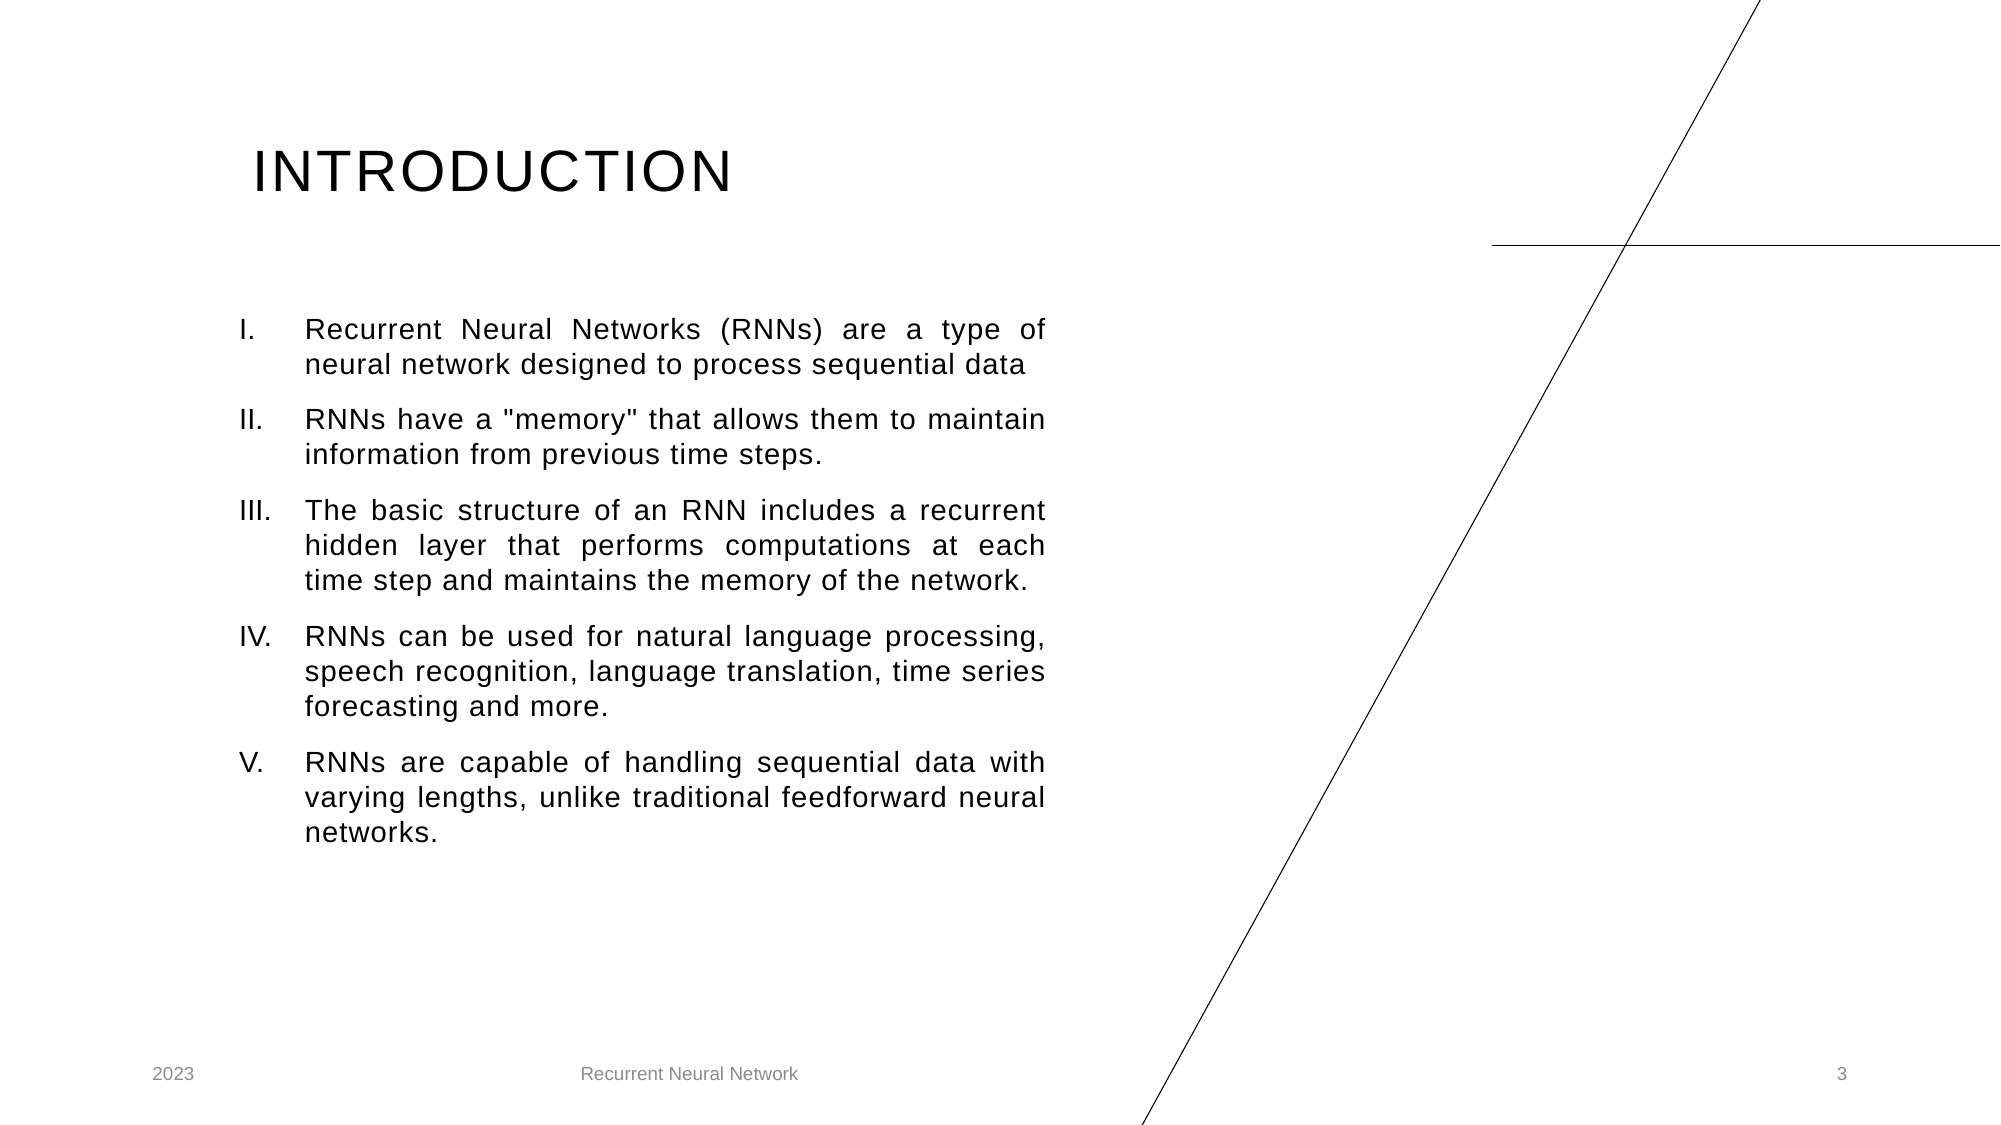

# INTRODUCTION
Recurrent Neural Networks (RNNs) are a type of neural network designed to process sequential data
RNNs have a "memory" that allows them to maintain information from previous time steps.
The basic structure of an RNN includes a recurrent hidden layer that performs computations at each time step and maintains the memory of the network.
RNNs can be used for natural language processing, speech recognition, language translation, time series forecasting and more.
RNNs are capable of handling sequential data with varying lengths, unlike traditional feedforward neural networks.
2023
Recurrent Neural Network
3